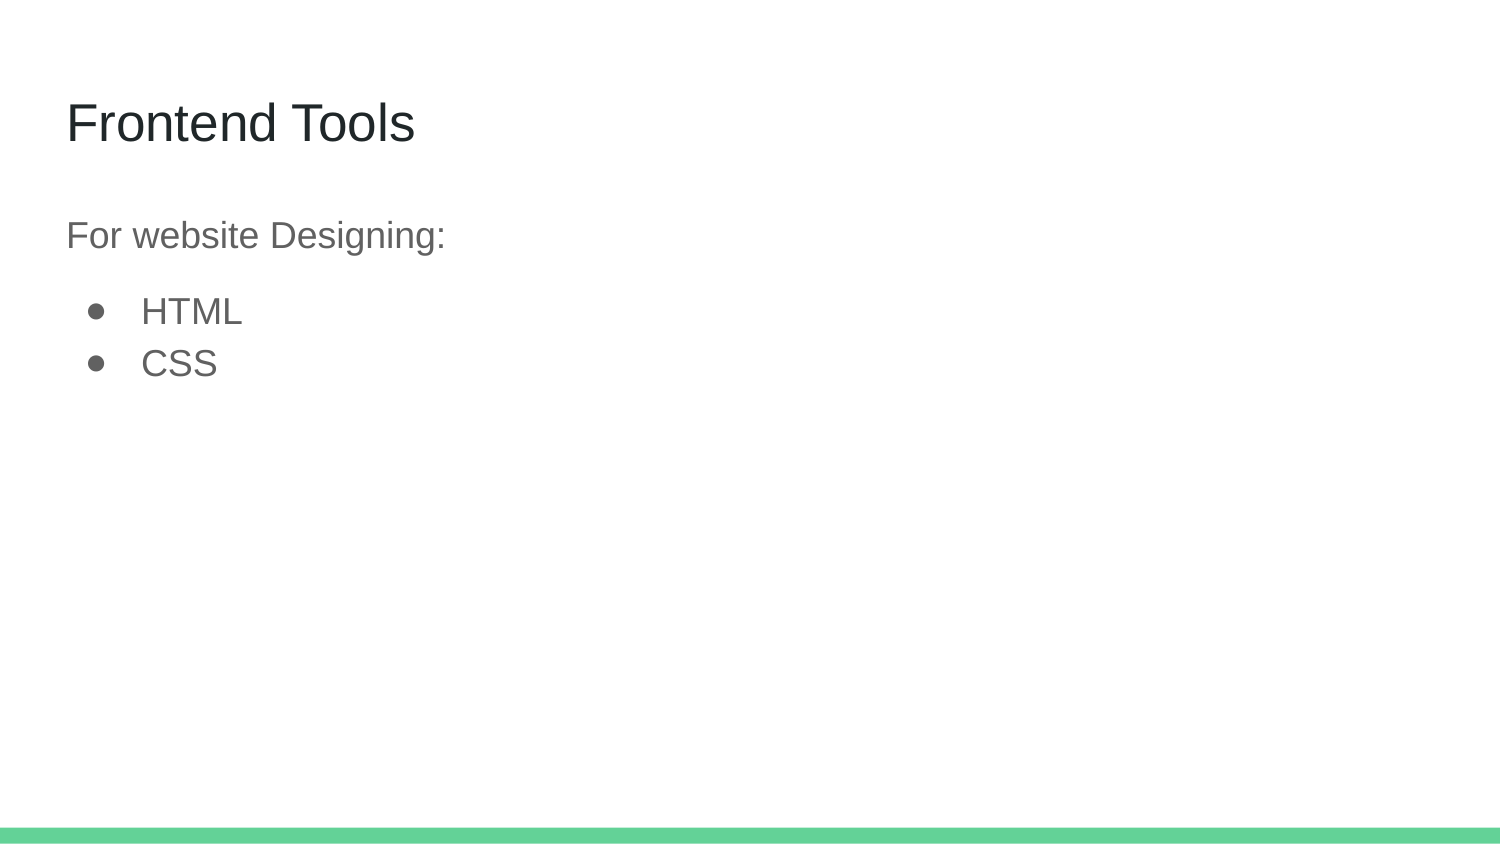

# Frontend Tools
For website Designing:
HTML
CSS